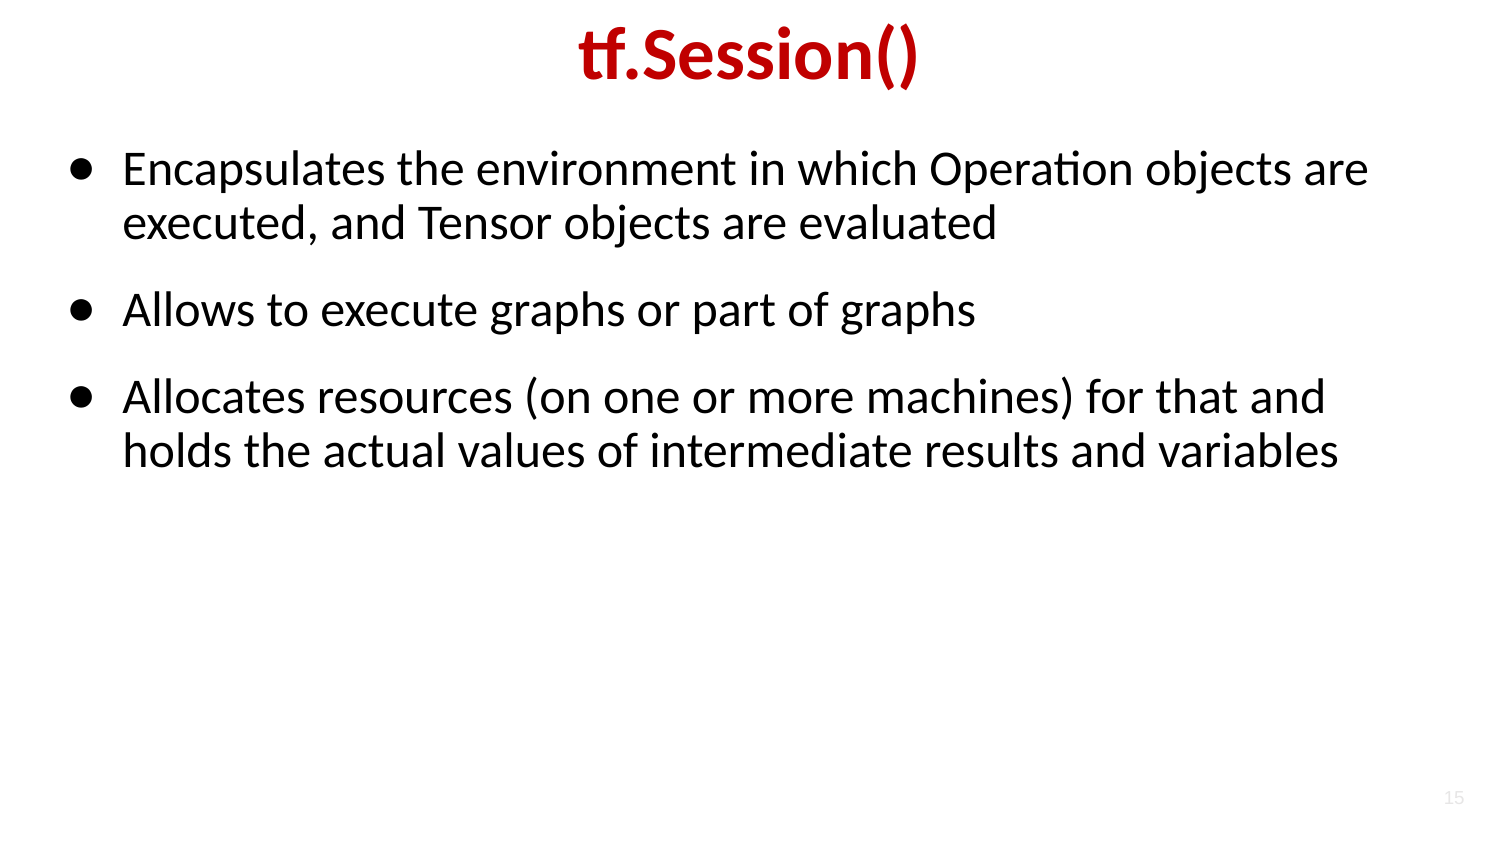

tf.Session()
Encapsulates the environment in which Operation objects are executed, and Tensor objects are evaluated
Allows to execute graphs or part of graphs
Allocates resources (on one or more machines) for that and holds the actual values of intermediate results and variables

15